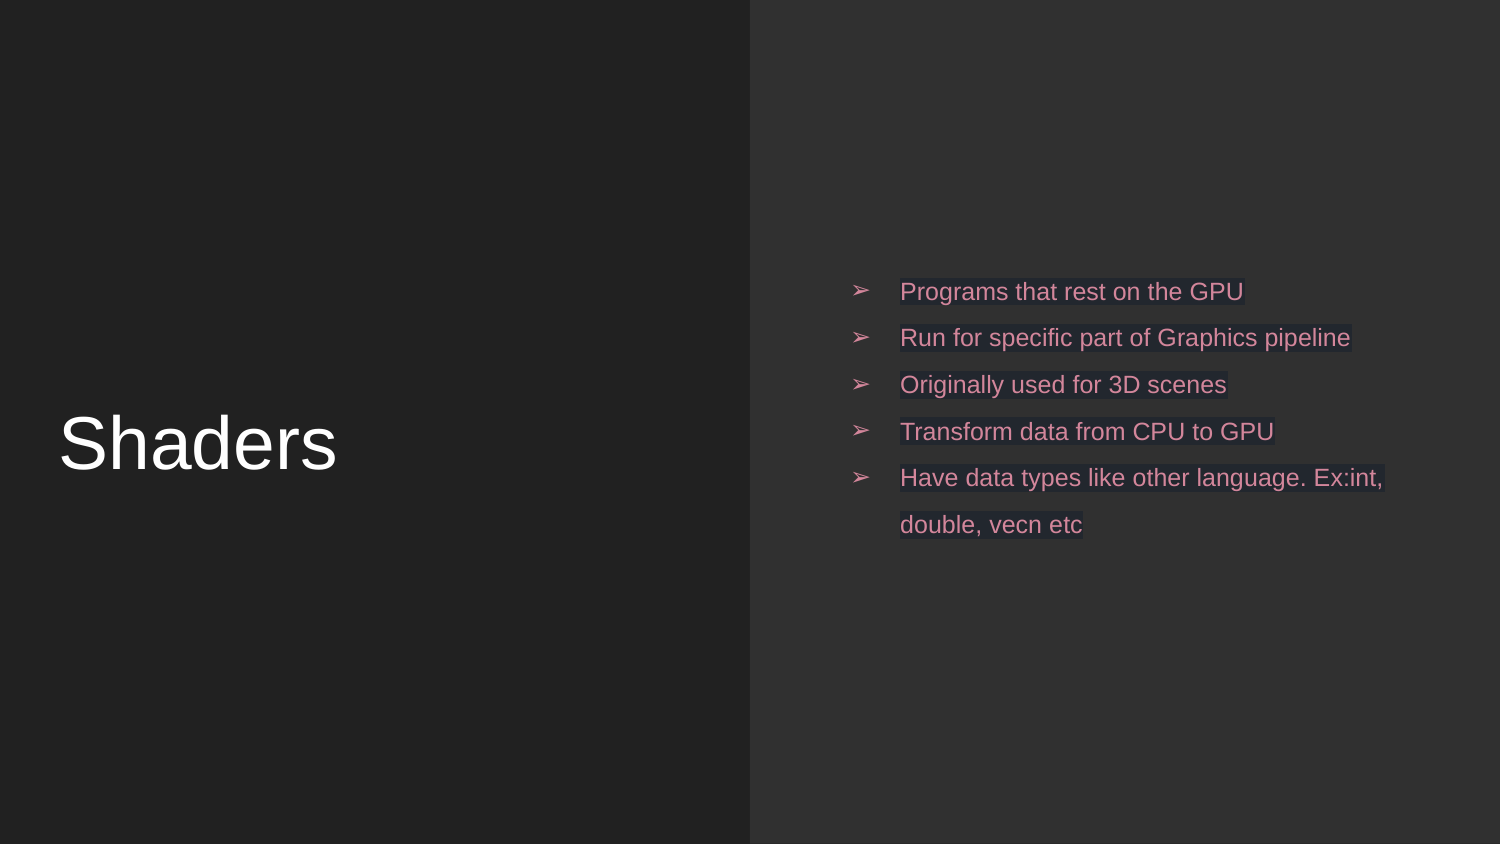

Programs that rest on the GPU
Run for specific part of Graphics pipeline
Originally used for 3D scenes
Transform data from CPU to GPU
Have data types like other language. Ex:int, double, vecn etc

Shaders